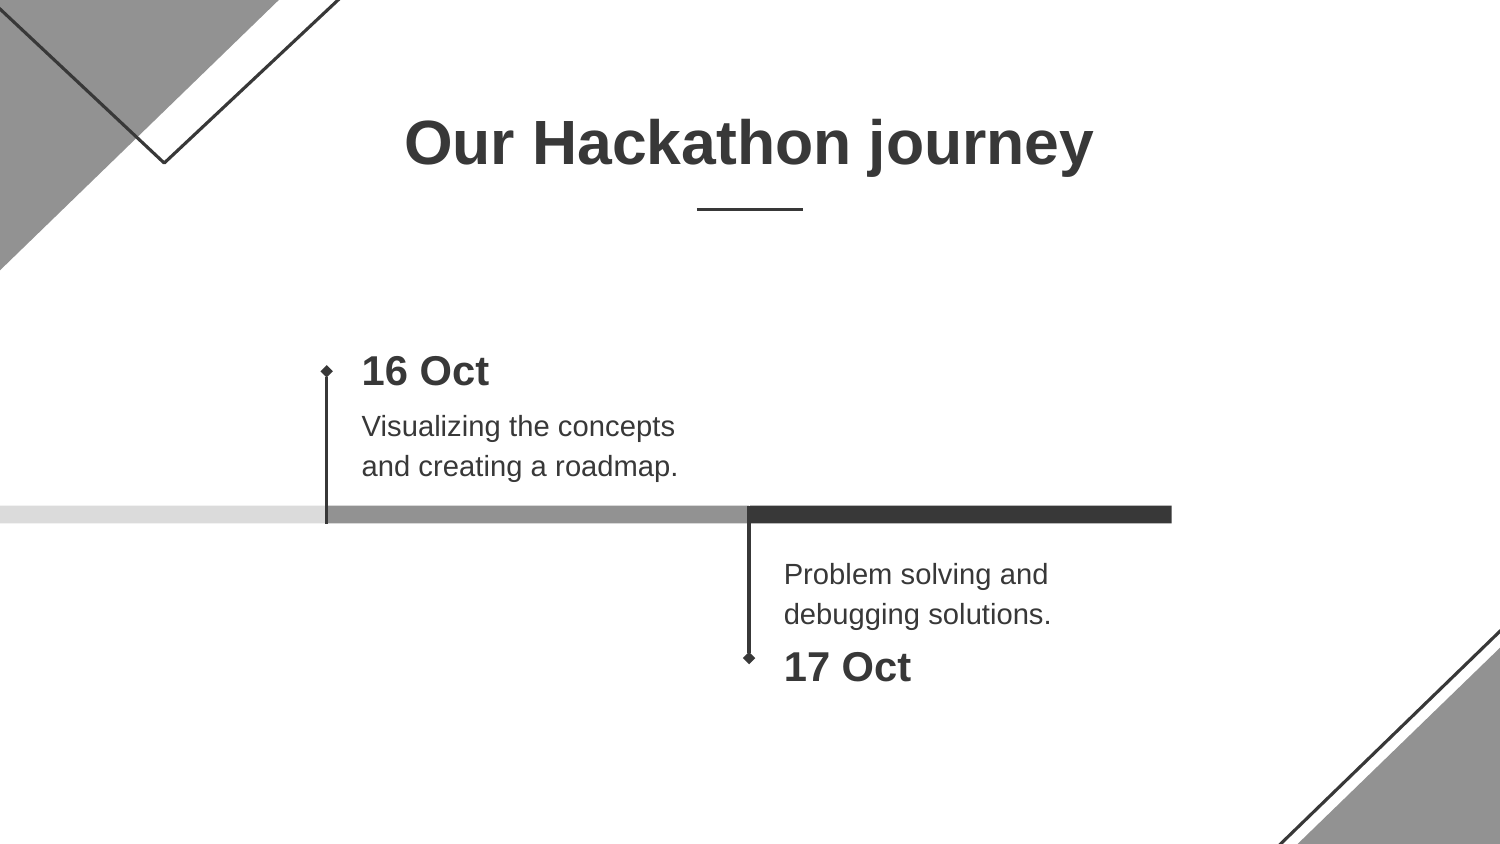

# Our Hackathon journey
16 Oct
Visualizing the concepts and creating a roadmap.

Problem solving and debugging solutions.
17 Oct